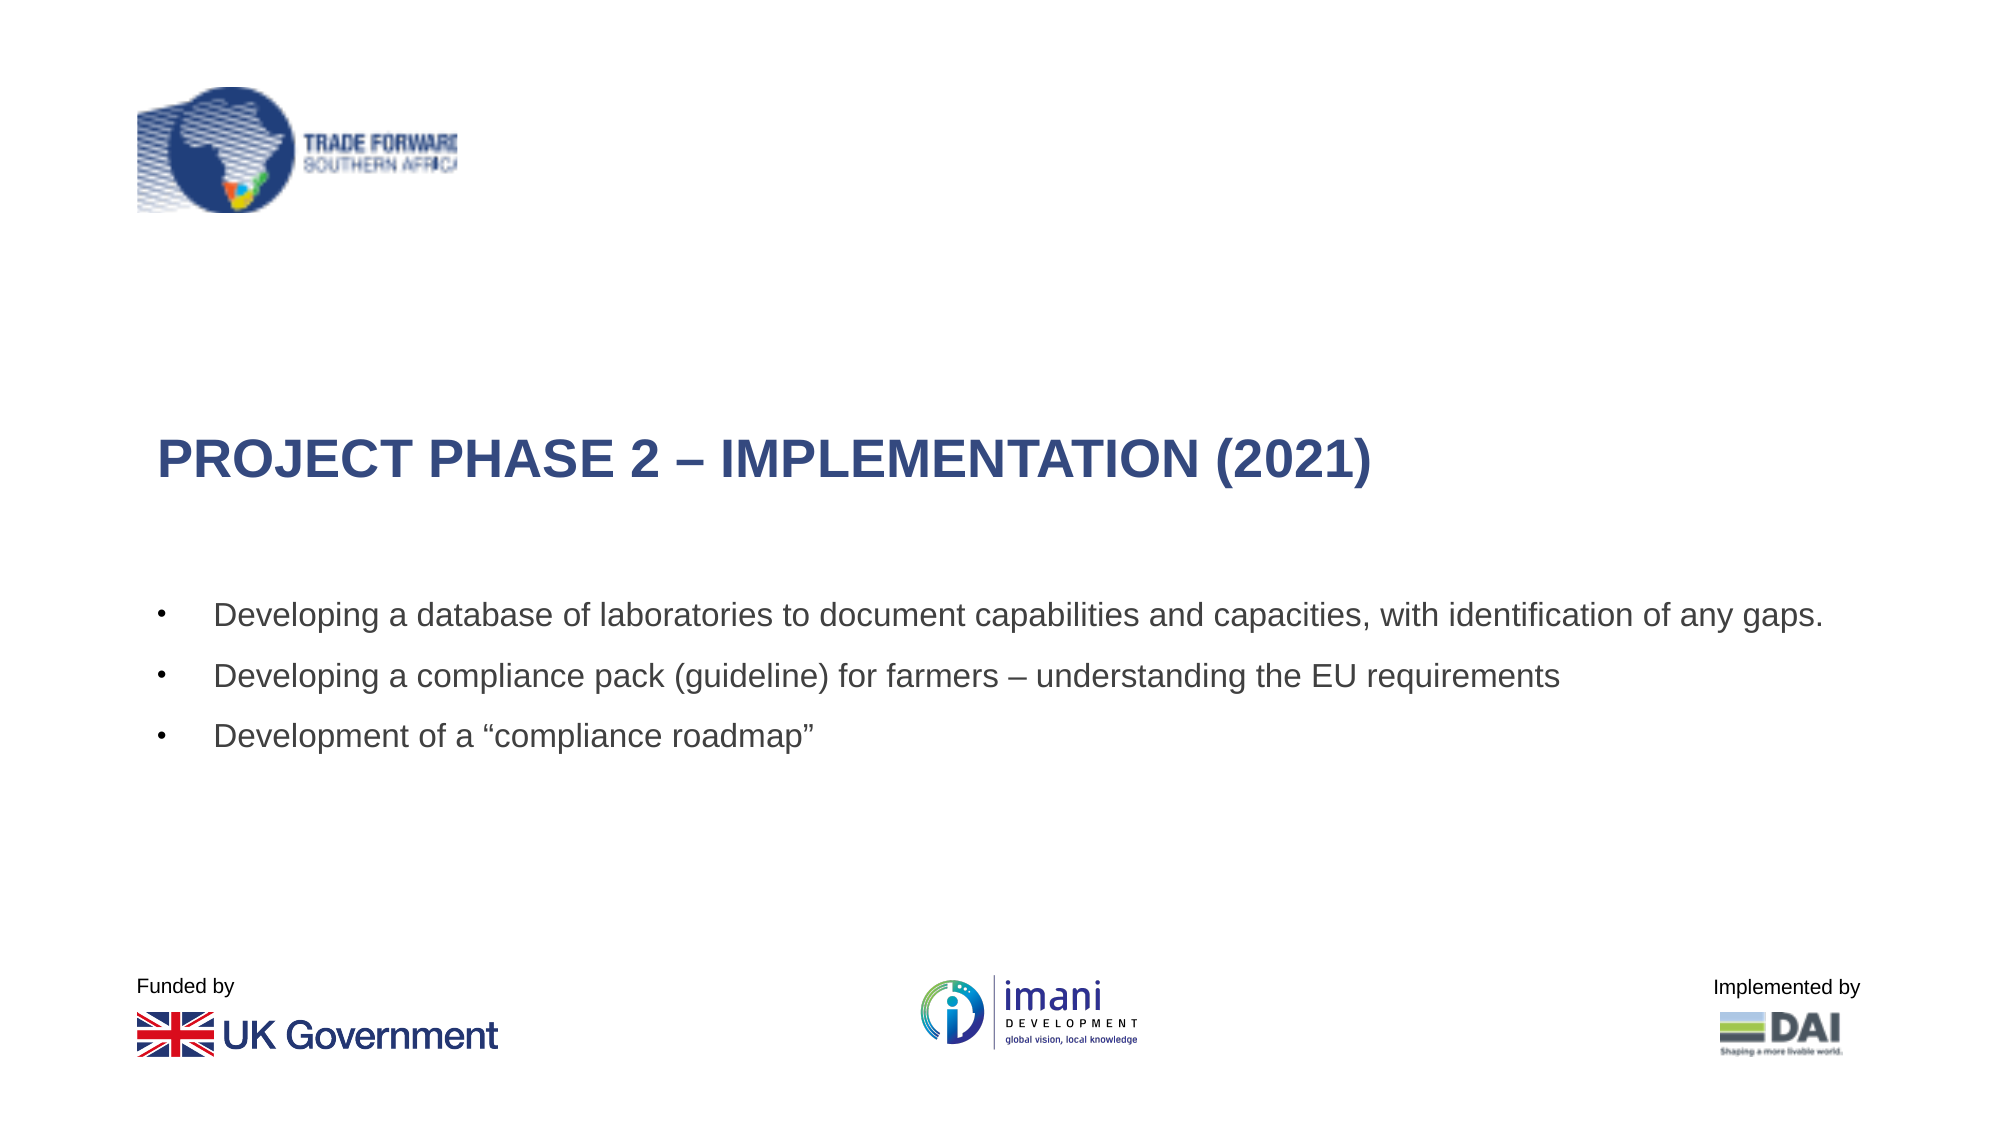

PROJECT PHASE 2 – IMPLEMENTATION (2021)

Developing a database of laboratories to document capabilities and capacities, with identification of any gaps.
Developing a compliance pack (guideline) for farmers – understanding the EU requirements
Development of a “compliance roadmap”